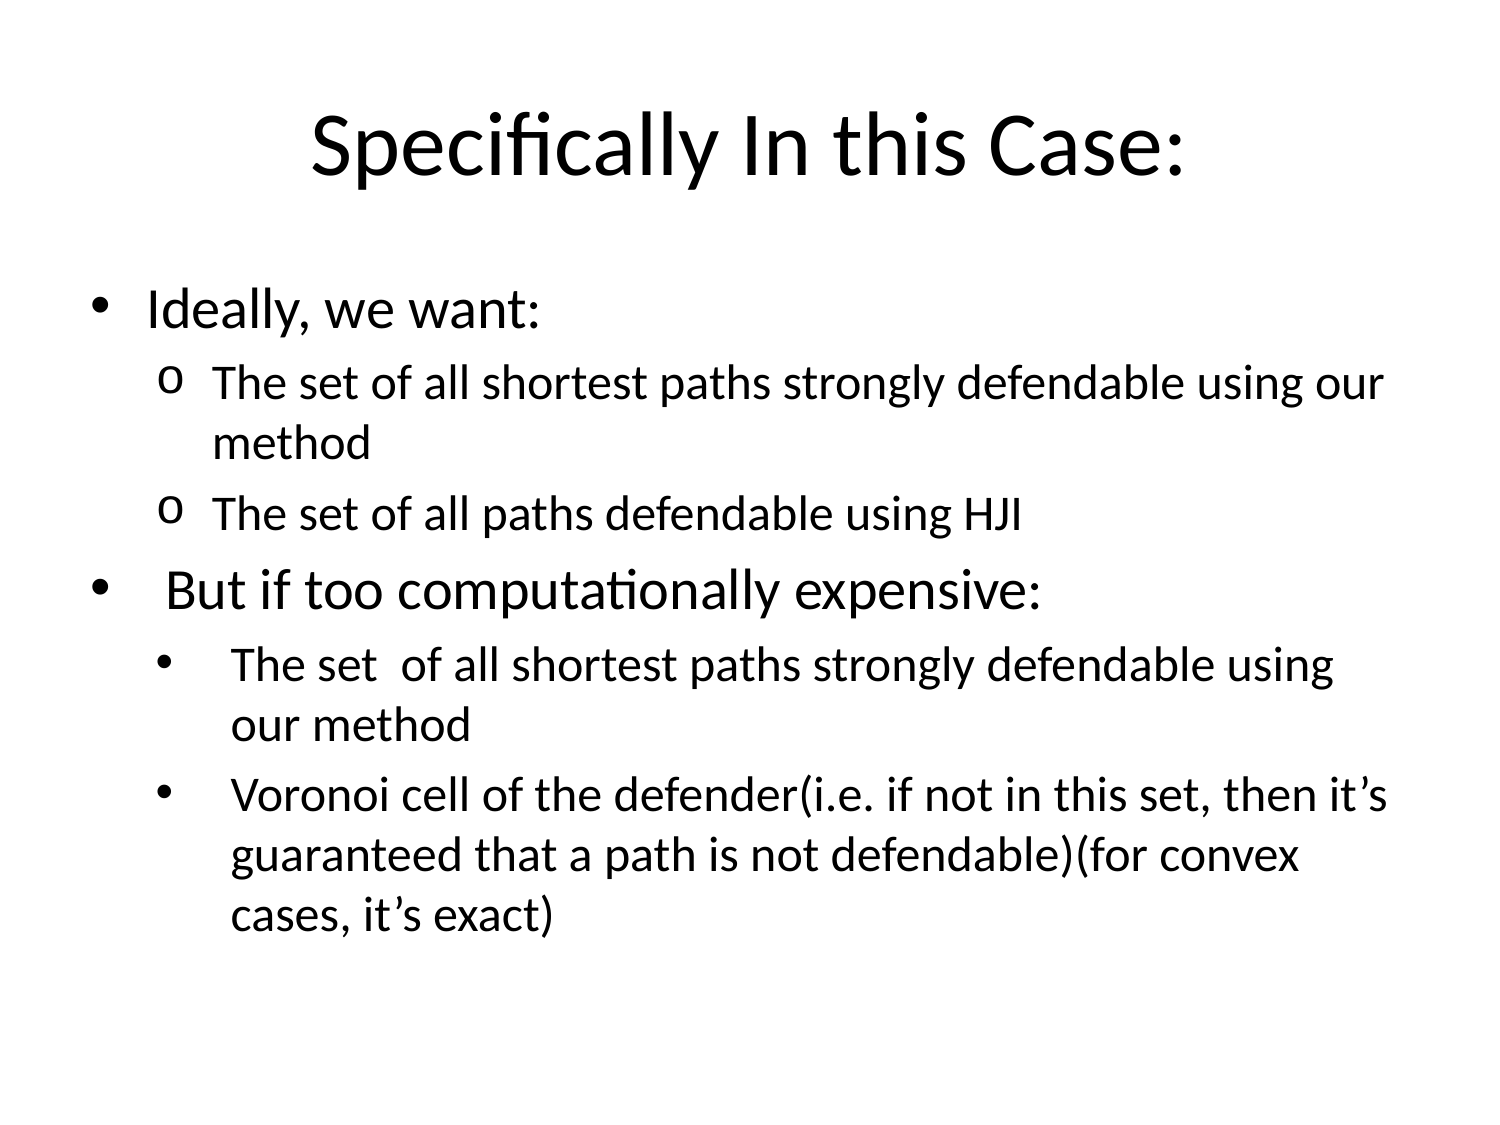

# Specifically In this Case:
Ideally, we want:
The set of all shortest paths strongly defendable using our method
The set of all paths defendable using HJI
But if too computationally expensive:
The set  of all shortest paths strongly defendable using our method
Voronoi cell of the defender(i.e. if not in this set, then it’s guaranteed that a path is not defendable)(for convex cases, it’s exact)